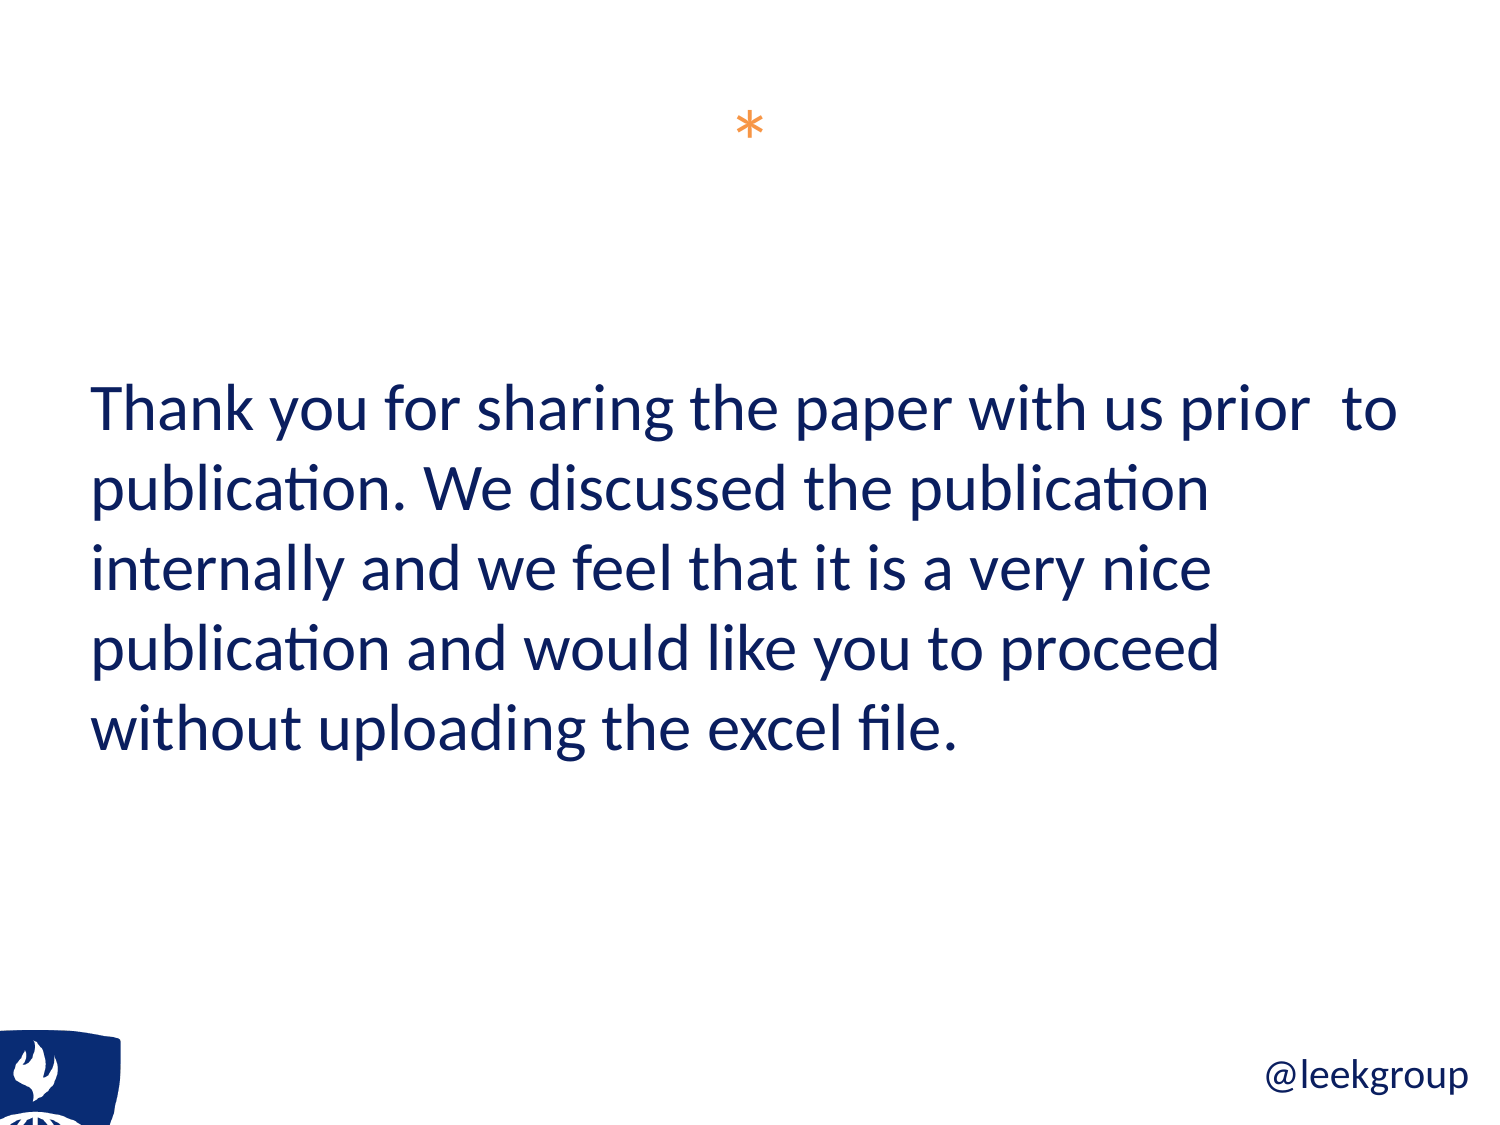

# *

Thank you for sharing the paper with us prior  to publication. We discussed the publication internally and we feel that it is a very nice publication and would like you to proceed without uploading the excel file.